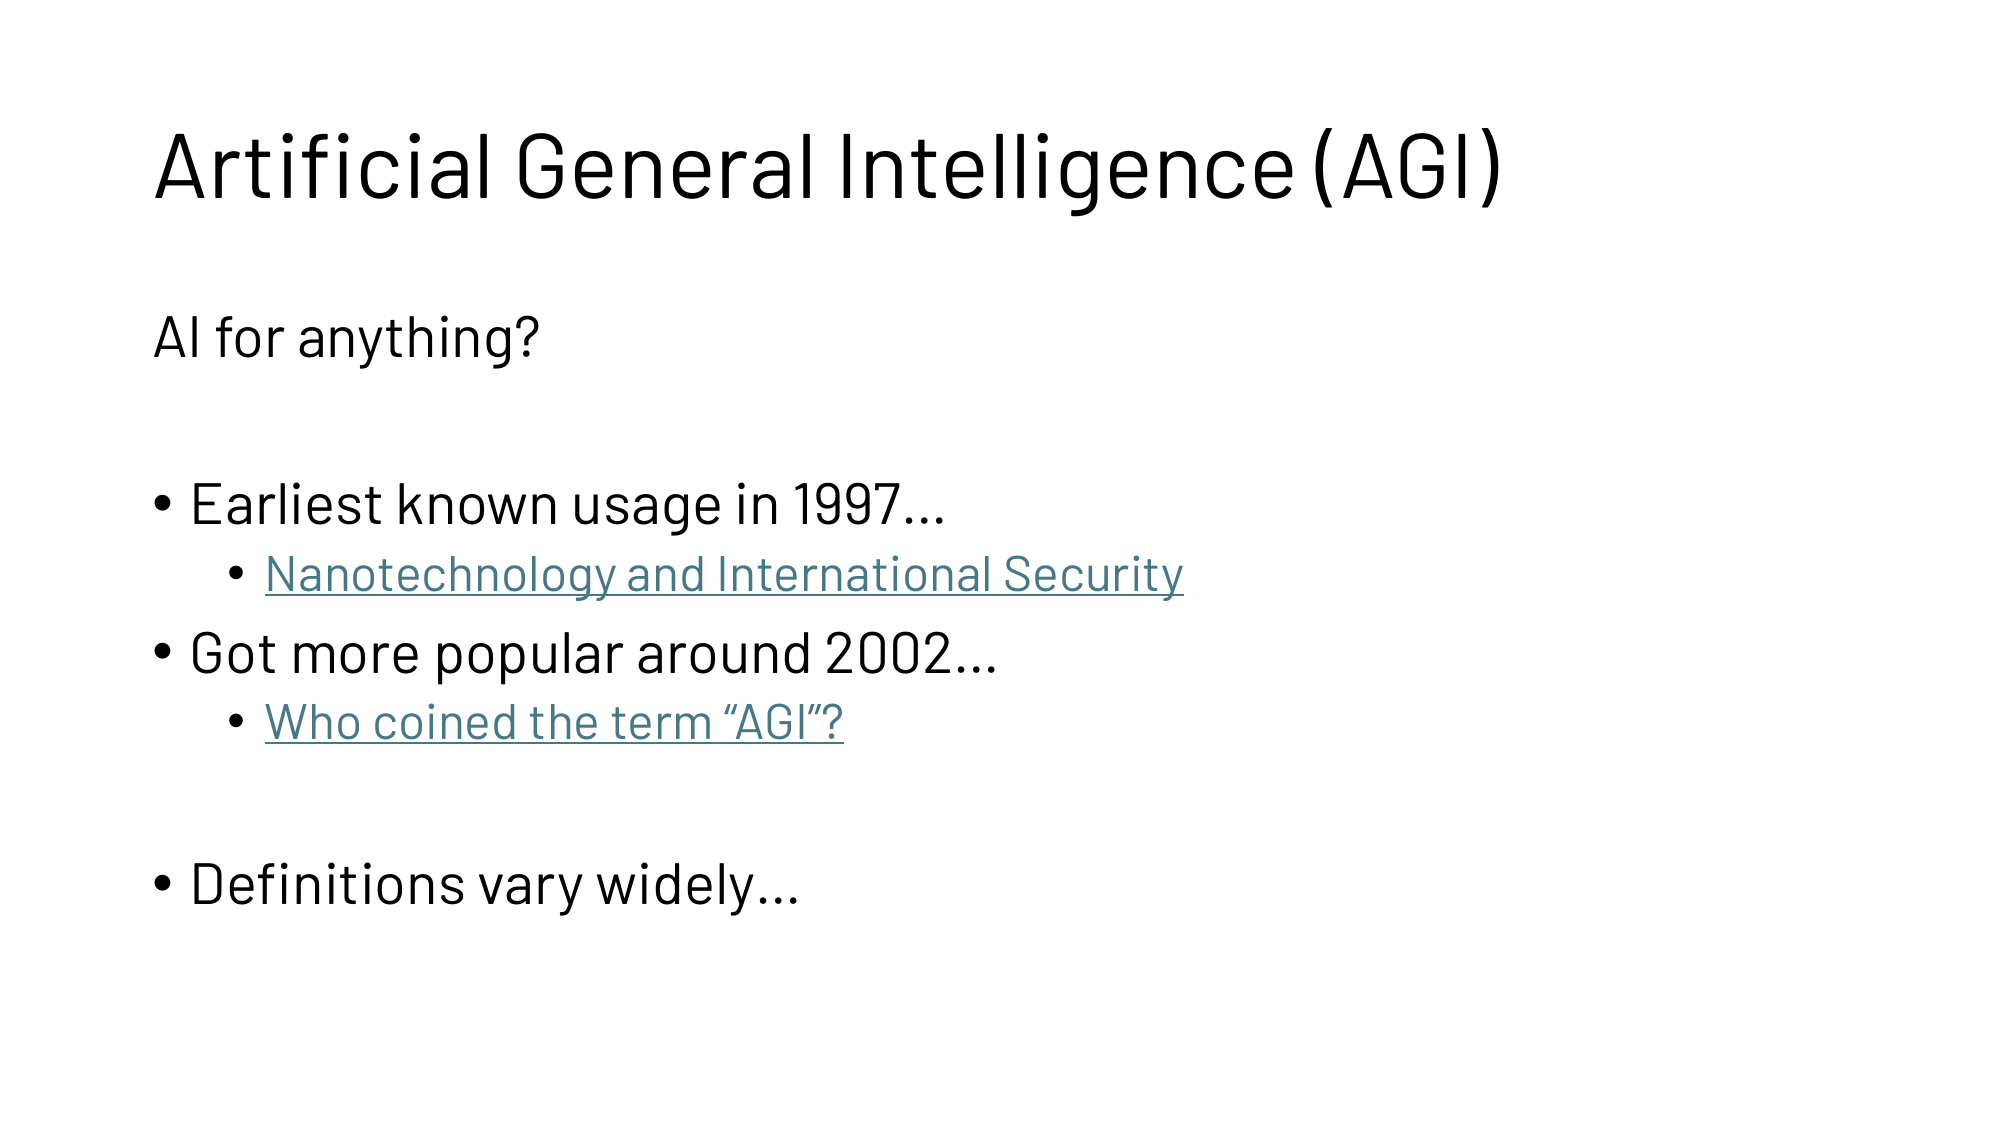

# Artificial General Intelligence (AGI)
AI for anything?

Earliest known usage in 1997…
Nanotechnology and International Security
Got more popular around 2002…
Who coined the term “AGI”?

Definitions vary widely…